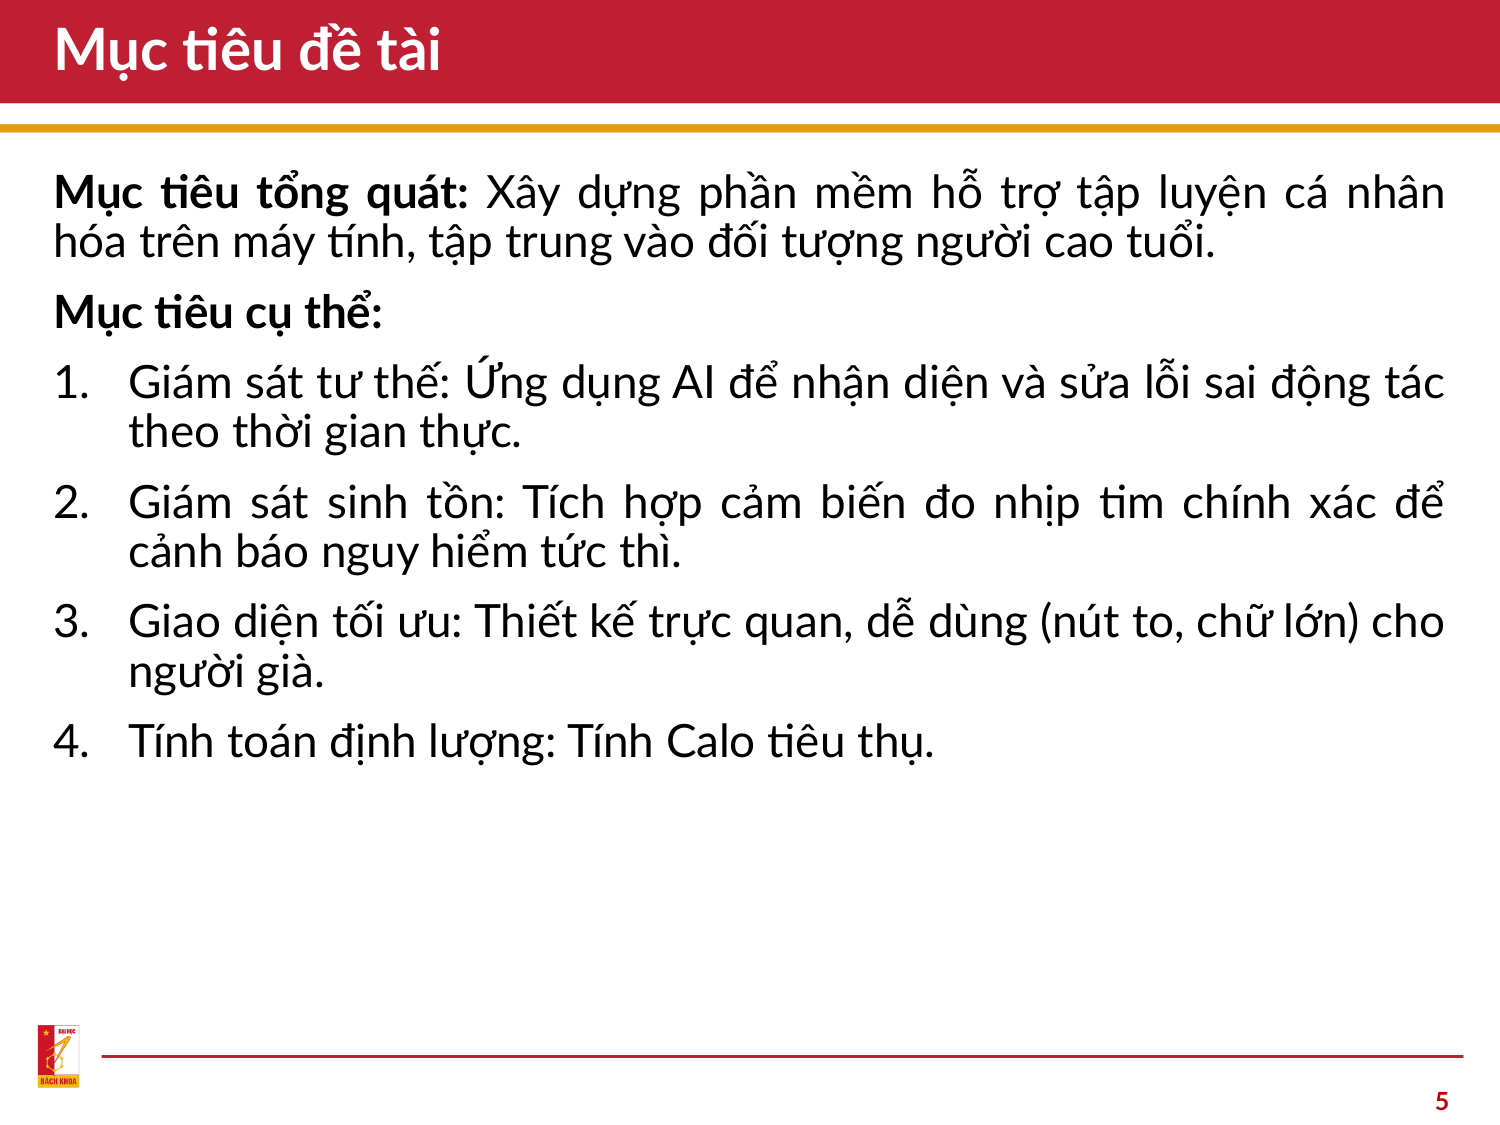

# Mục tiêu đề tài
Mục tiêu tổng quát: Xây dựng phần mềm hỗ trợ tập luyện cá nhân hóa trên máy tính, tập trung vào đối tượng người cao tuổi.
Mục tiêu cụ thể:
Giám sát tư thế: Ứng dụng AI để nhận diện và sửa lỗi sai động tác theo thời gian thực.
Giám sát sinh tồn: Tích hợp cảm biến đo nhịp tim chính xác để cảnh báo nguy hiểm tức thì.
Giao diện tối ưu: Thiết kế trực quan, dễ dùng (nút to, chữ lớn) cho người già.
Tính toán định lượng: Tính Calo tiêu thụ.
5